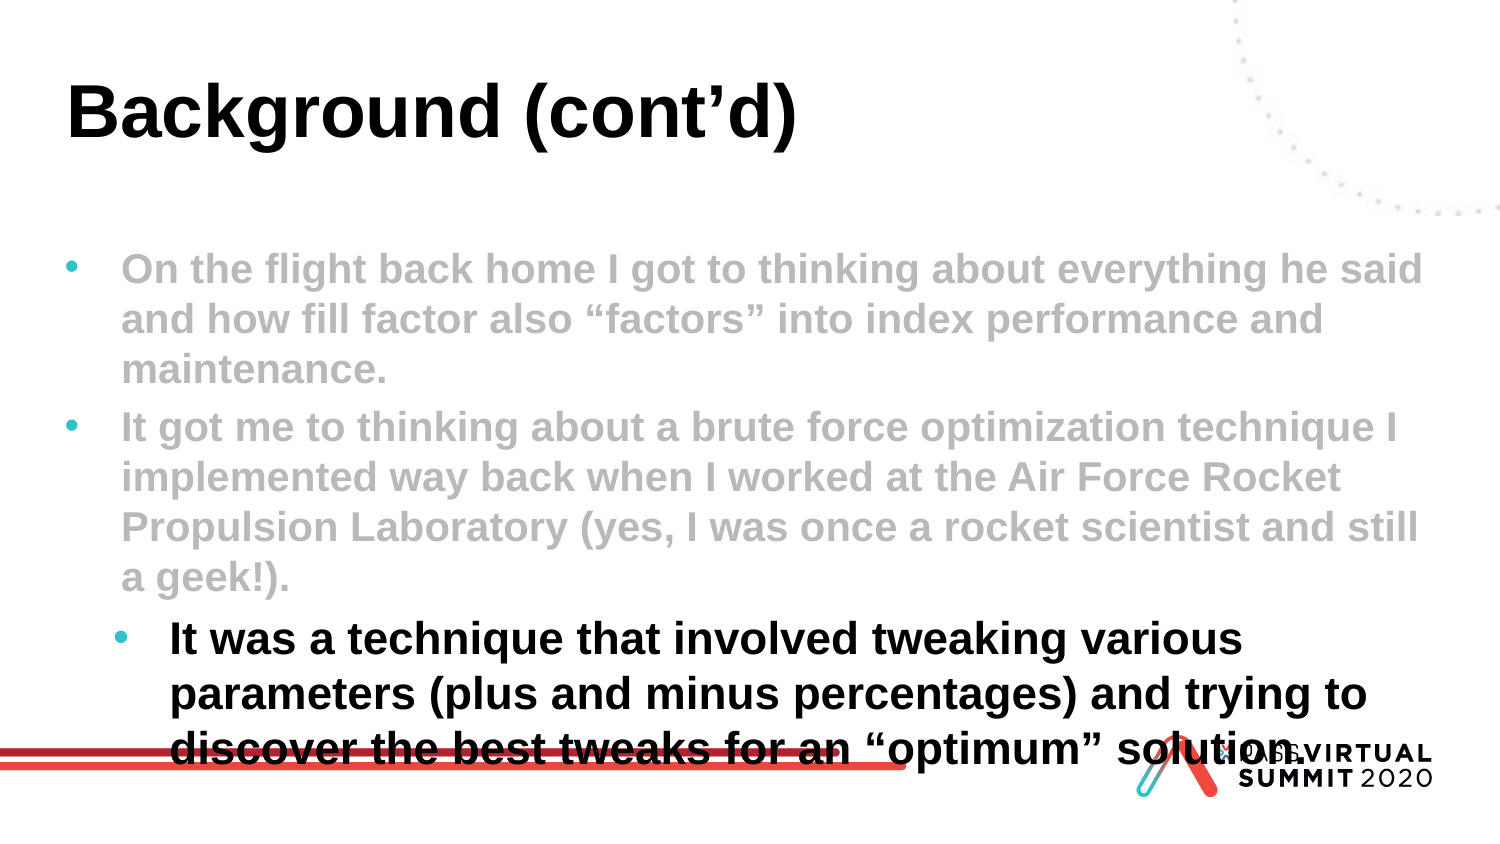

# Background (cont’d)
On the flight back home I got to thinking about everything he said and how fill factor also “factors” into index performance and maintenance.
It got me to thinking about a brute force optimization technique I implemented way back when I worked at the Air Force Rocket Propulsion Laboratory (yes, I was once a rocket scientist and still a geek!).
It was a technique that involved tweaking various parameters (plus and minus percentages) and trying to discover the best tweaks for an “optimum” solution.